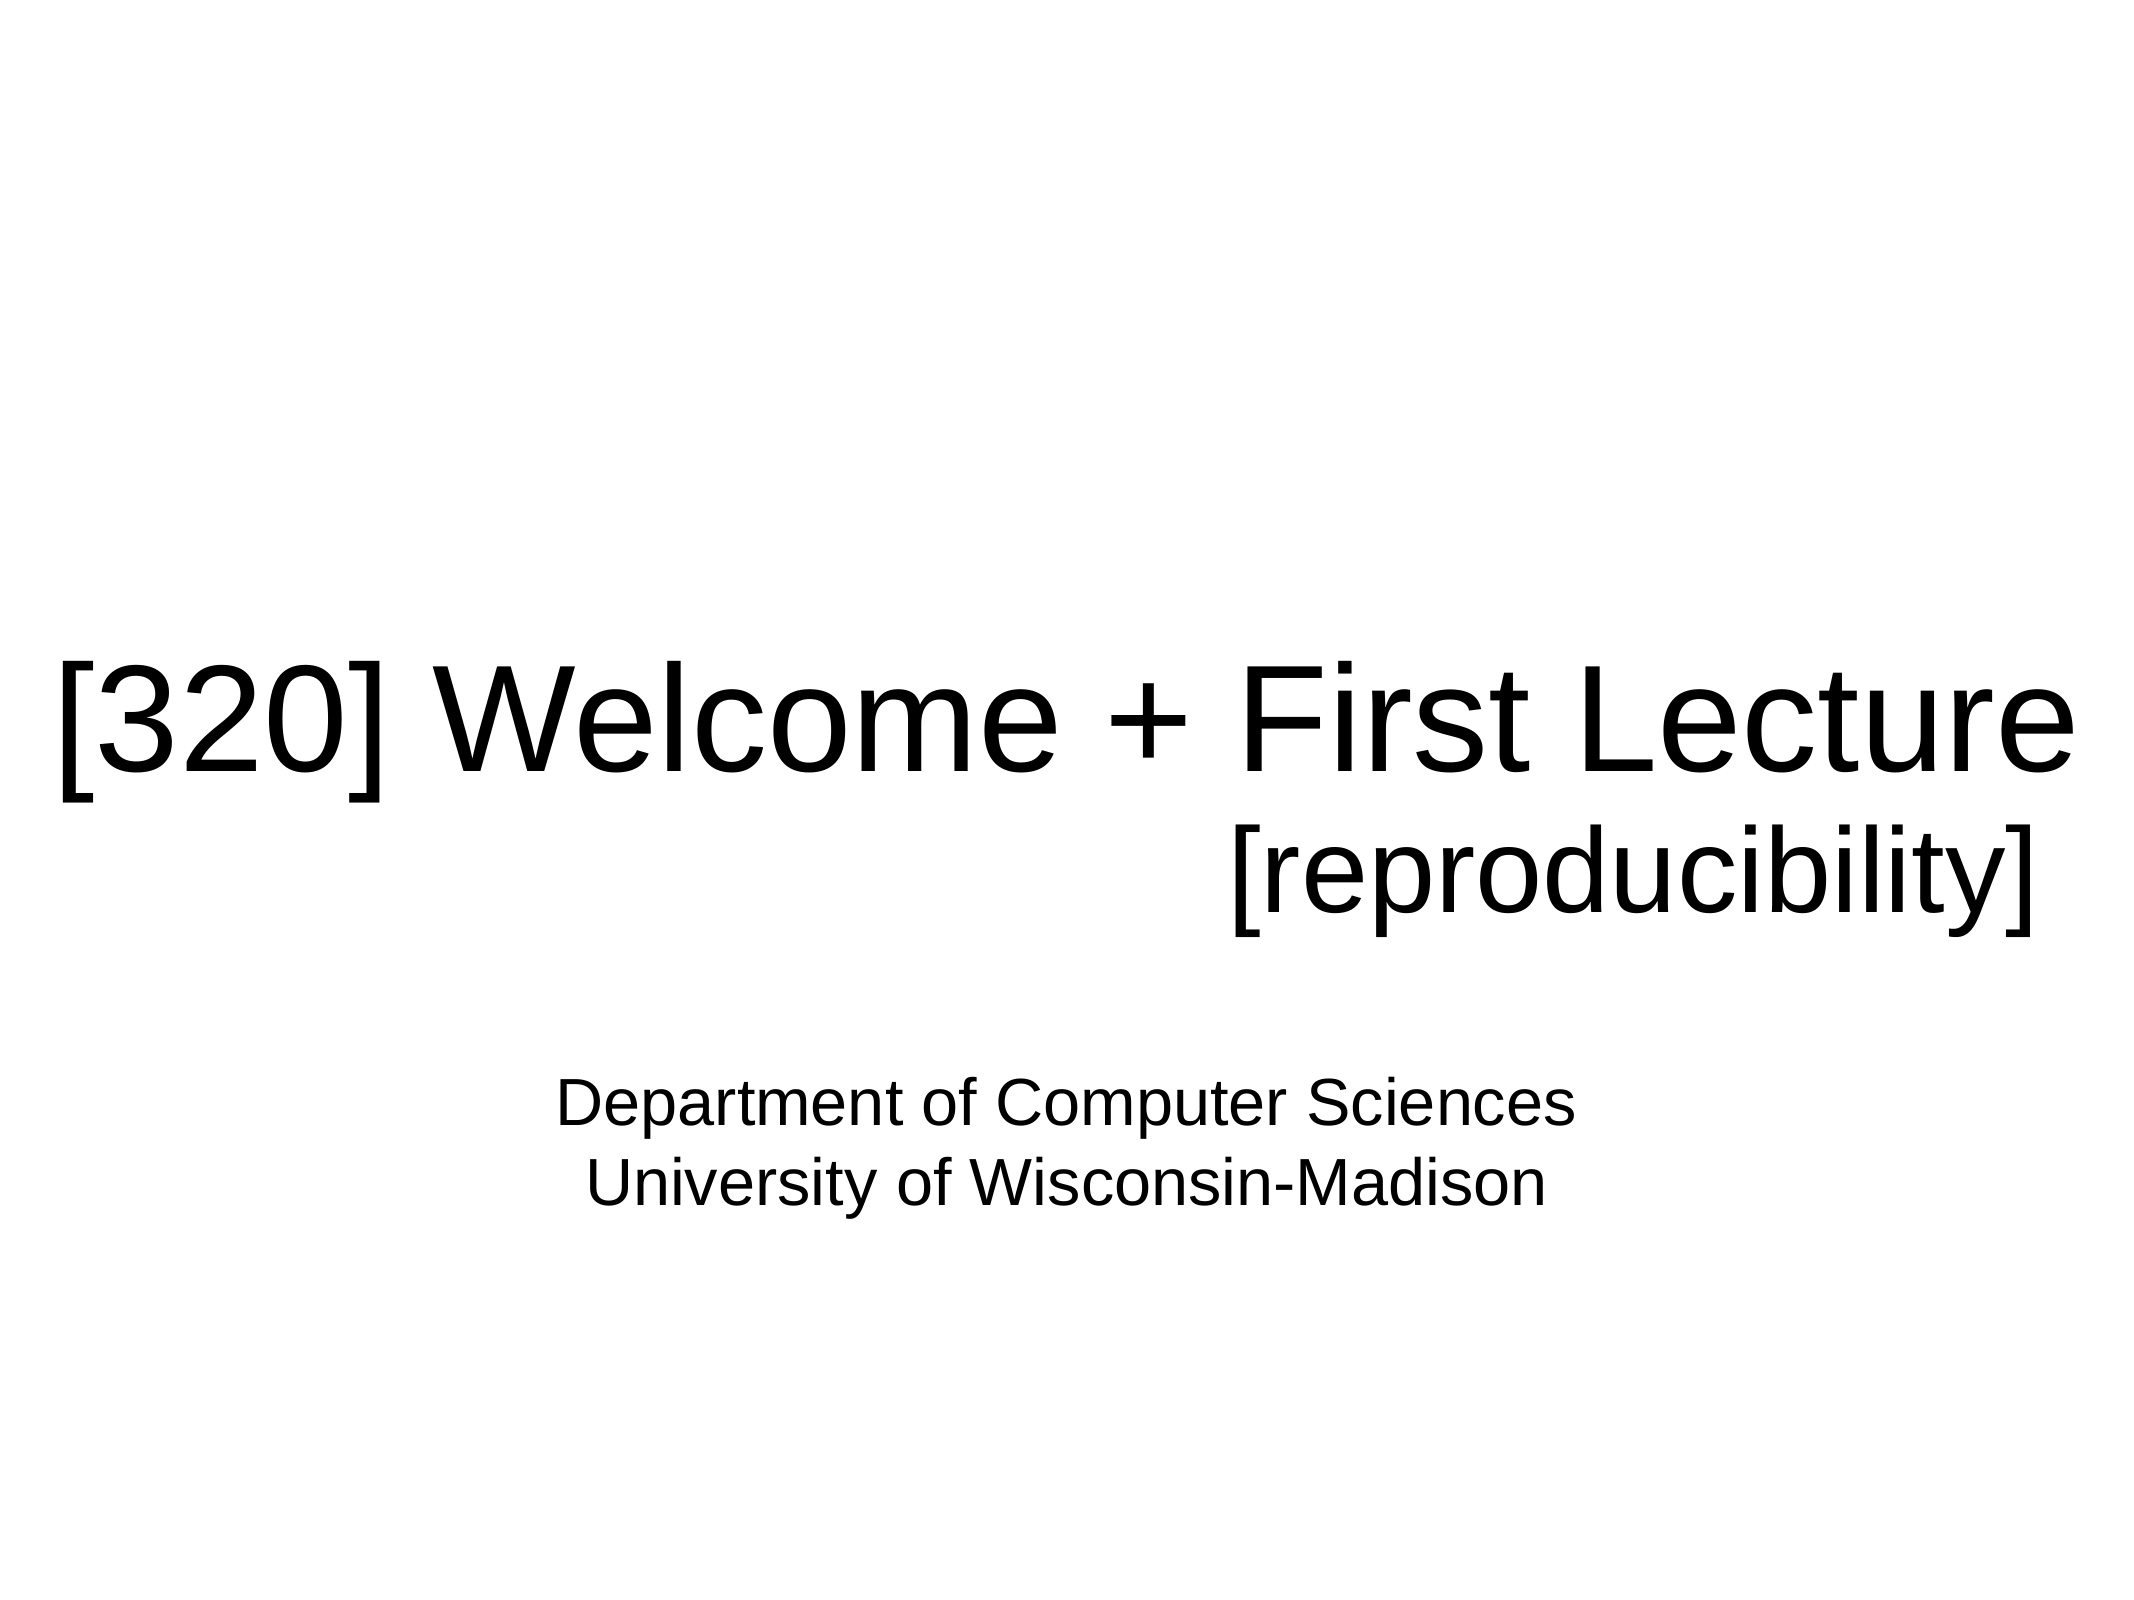

# [320] Welcome + First Lecture
[reproducibility]
Department of Computer Sciences
University of Wisconsin-Madison